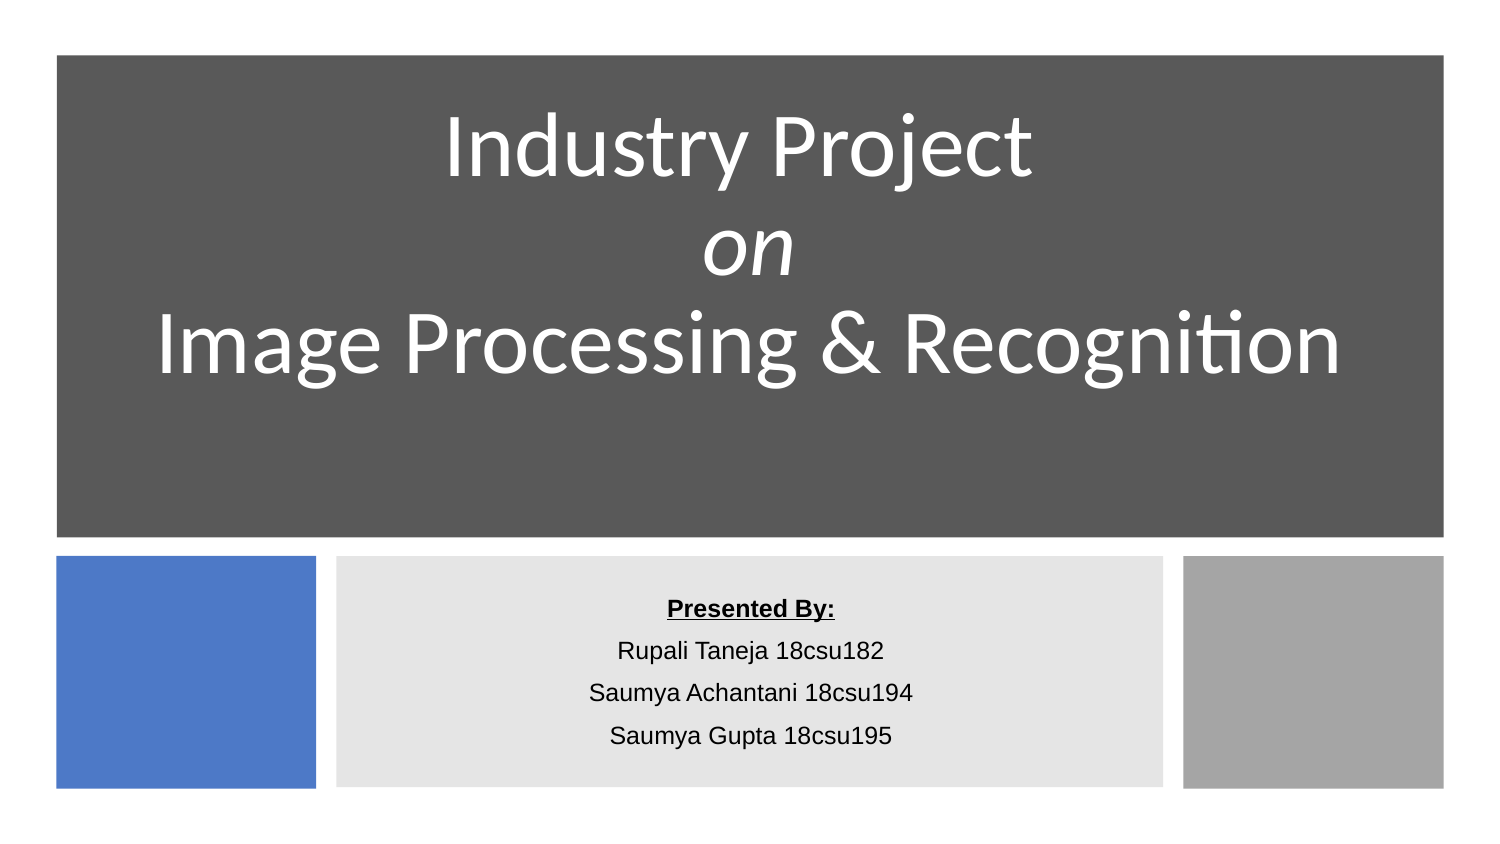

# Industry Project on Image Processing & Recognition

Presented By:
Rupali Taneja 18csu182
Saumya Achantani 18csu194
Saumya Gupta 18csu195